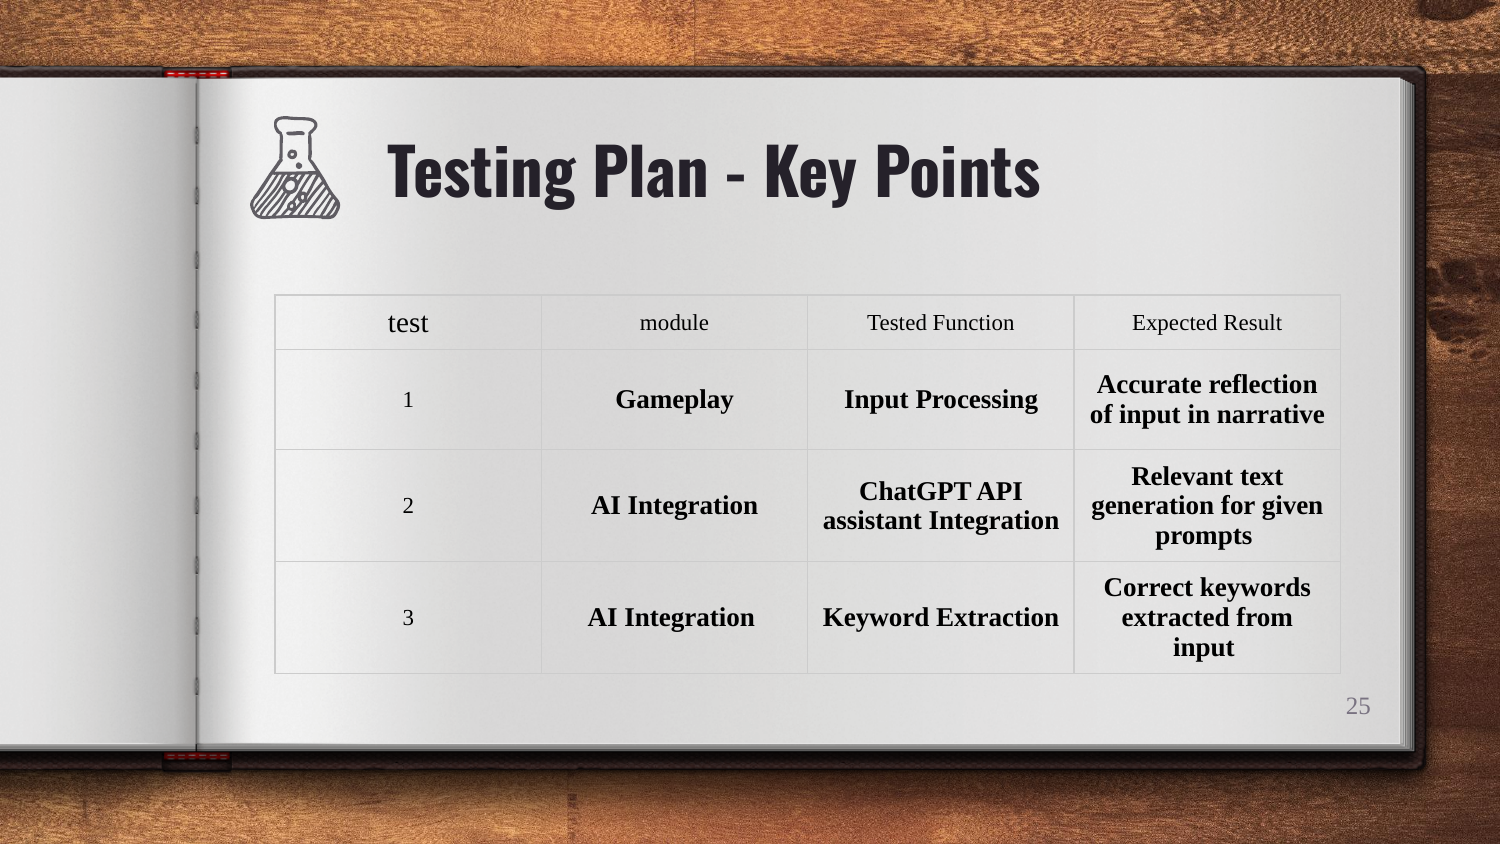

Testing Plan - Key Points

| test | module | Tested Function | Expected Result |
| --- | --- | --- | --- |
| 1 | Gameplay | Input Processing | Accurate reflection of input in narrative |
| 2 | AI Integration | ChatGPT API assistant Integration | Relevant text generation for given prompts |
| 3 | AI Integration | Keyword Extraction | Correct keywords extracted from input |
25